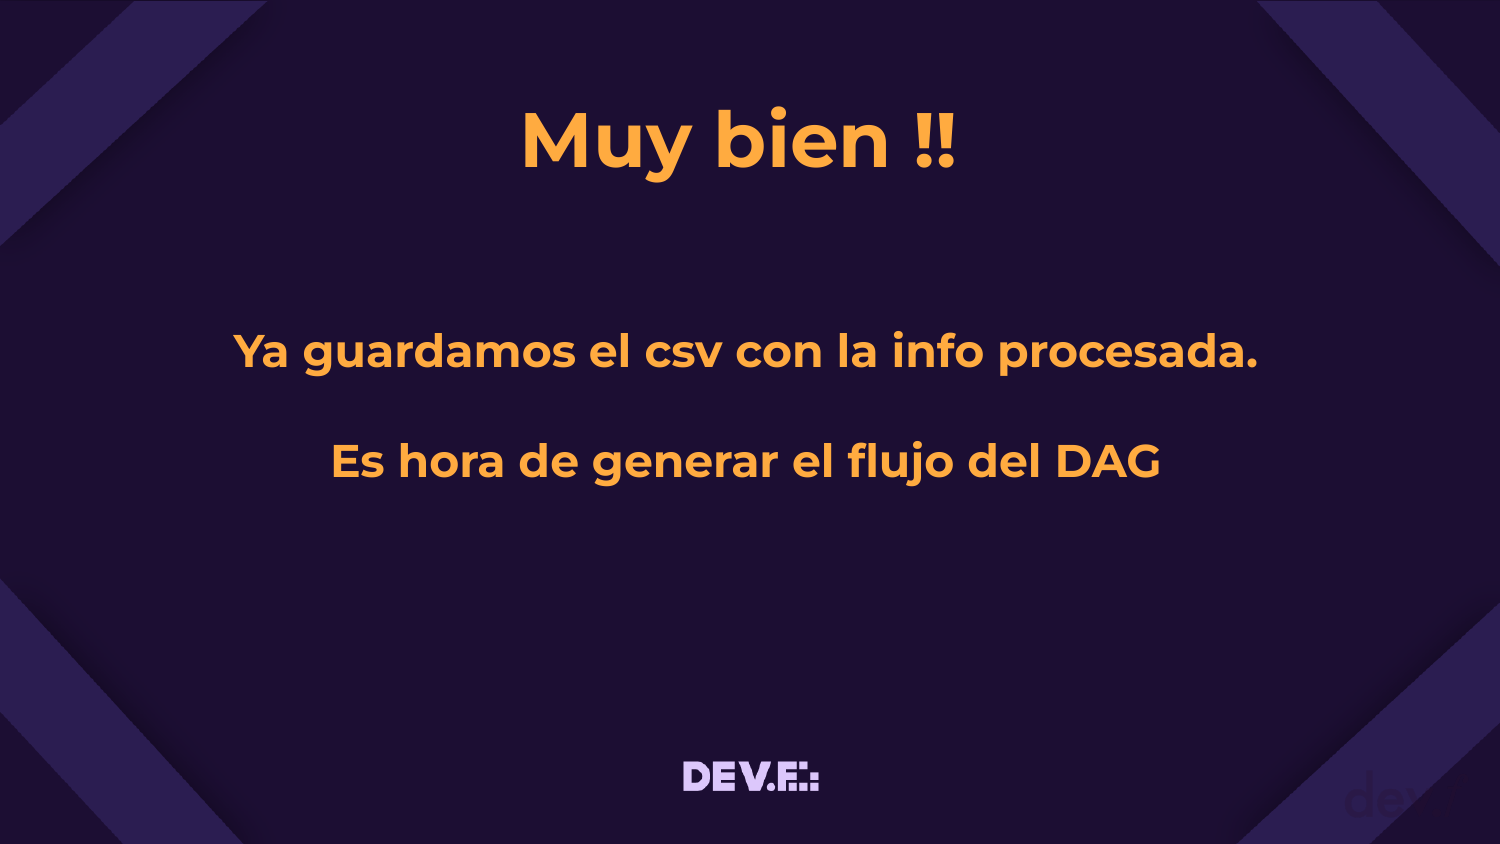

# Muy bien !!
Ya guardamos el csv con la info procesada.

Es hora de generar el flujo del DAG